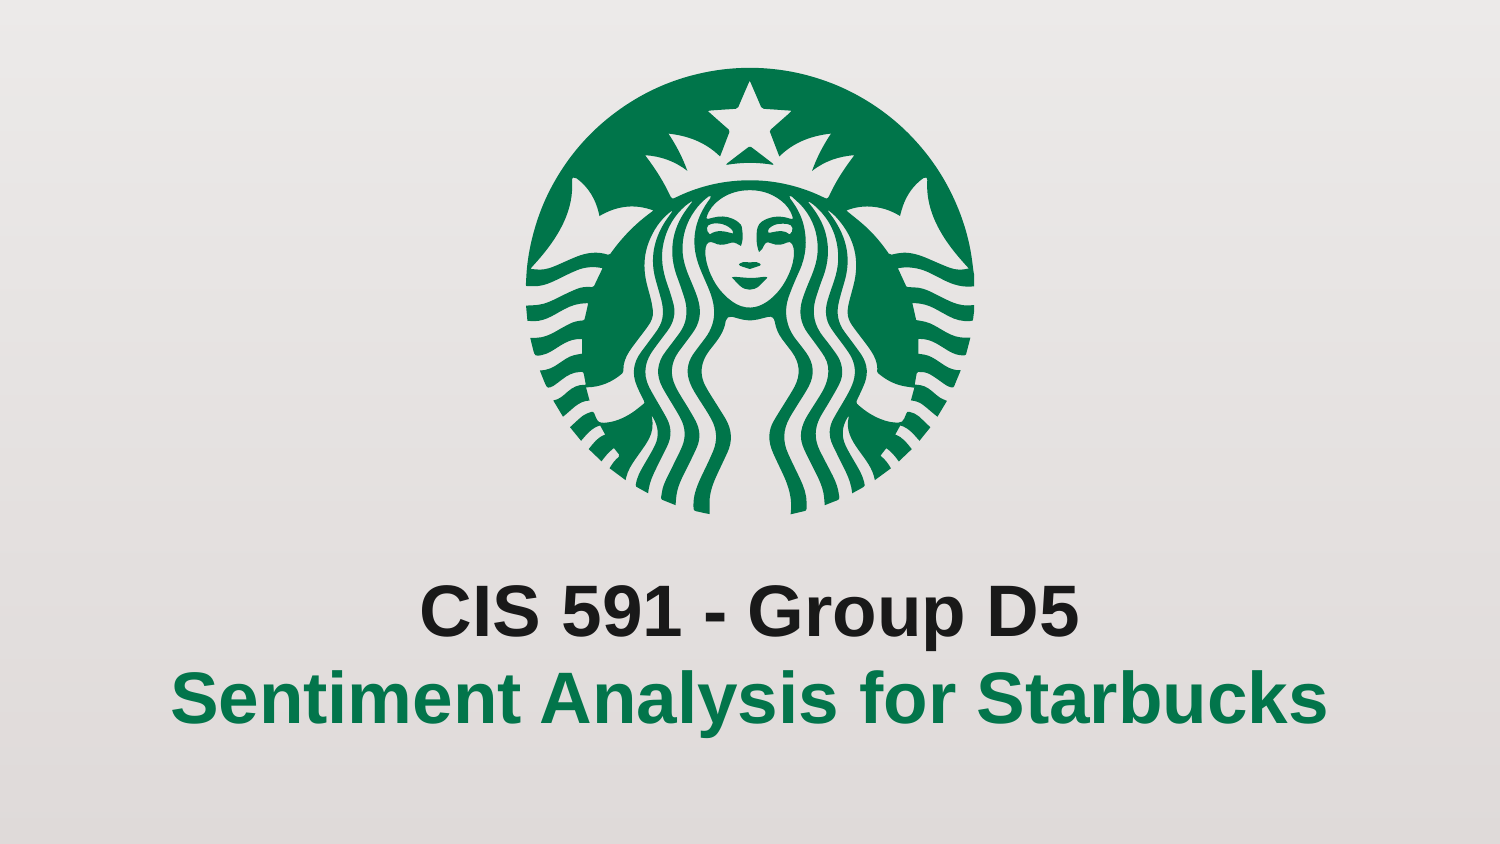

CIS 591 - Group D5
Sentiment Analysis for Starbucks